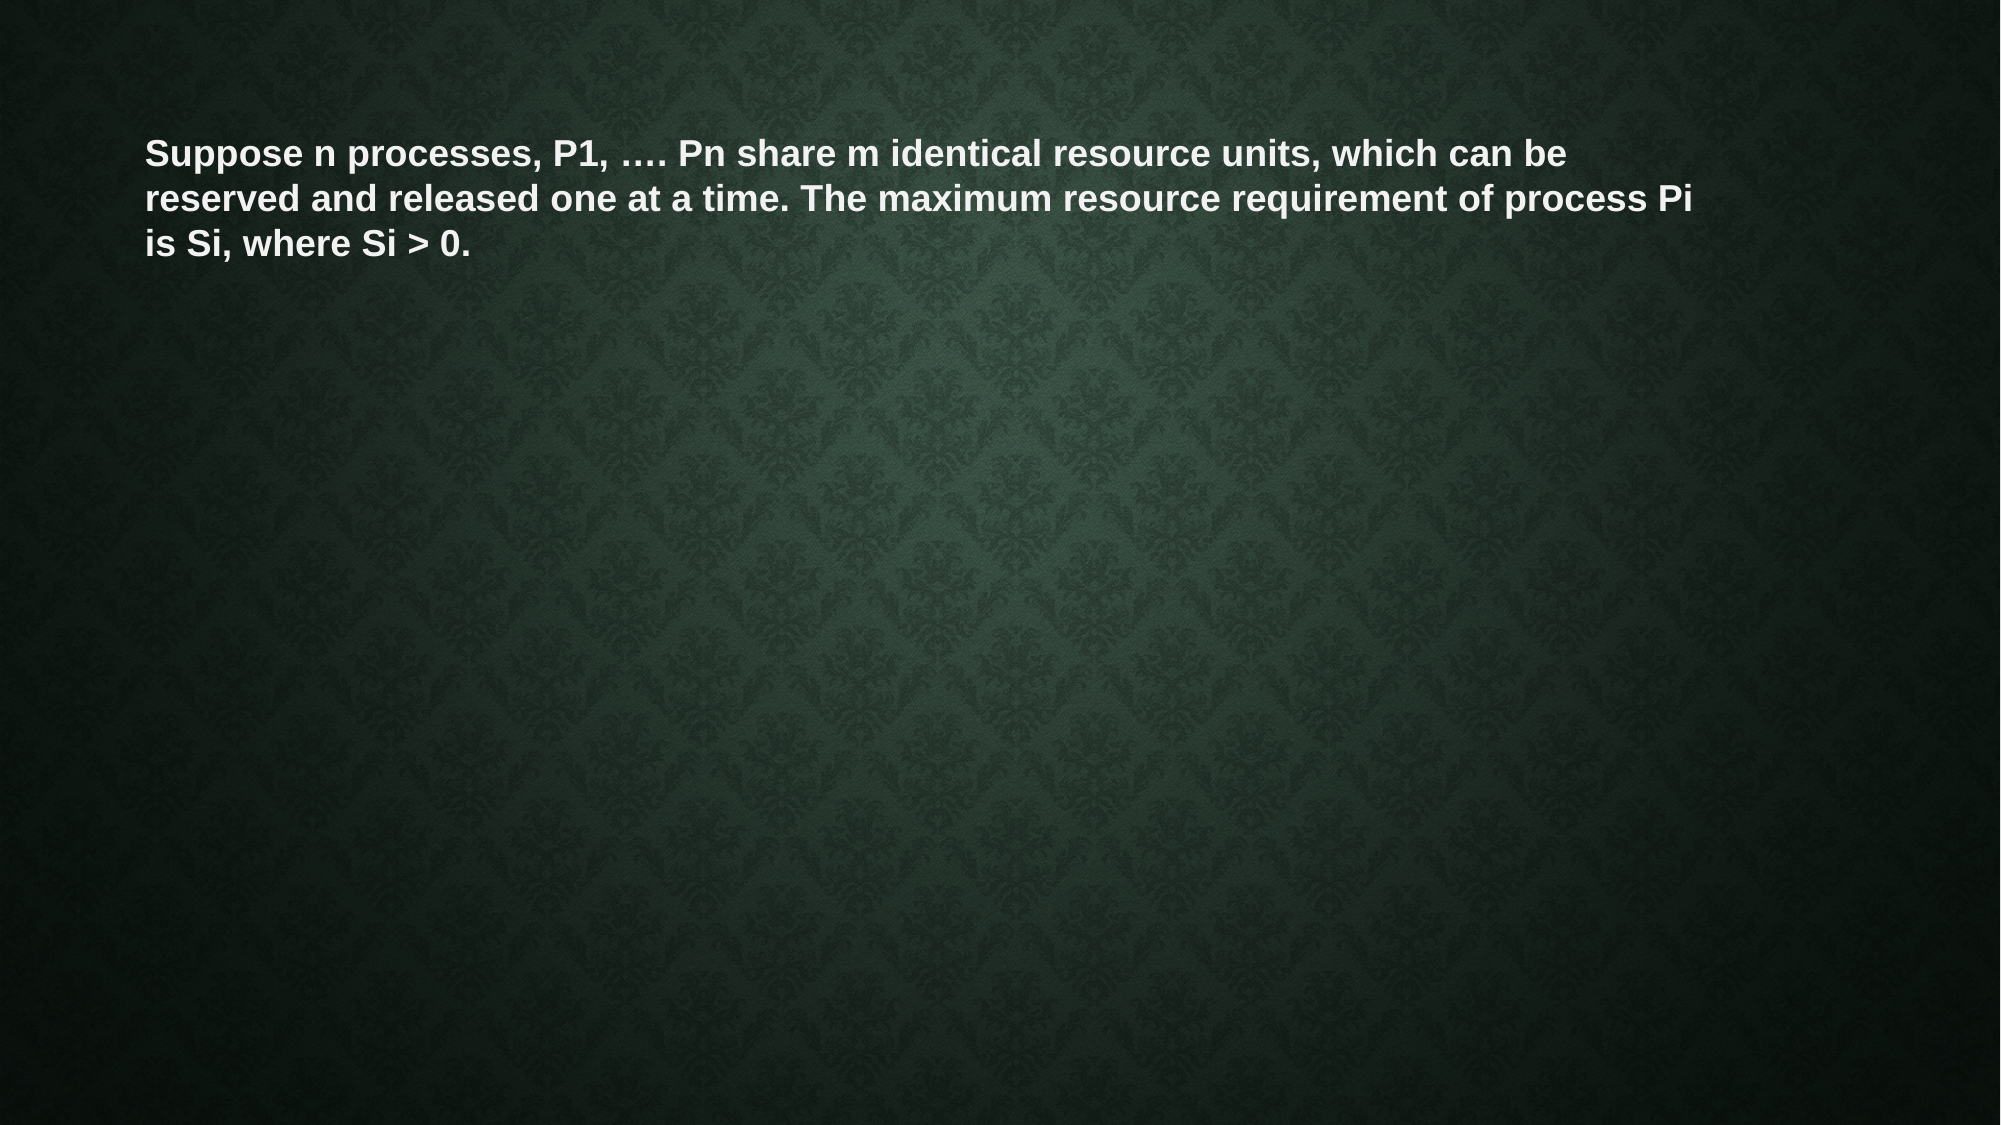

Suppose n processes, P1, …. Pn share m identical resource units, which can be reserved and released one at a time. The maximum resource requirement of process Pi is Si, where Si > 0.